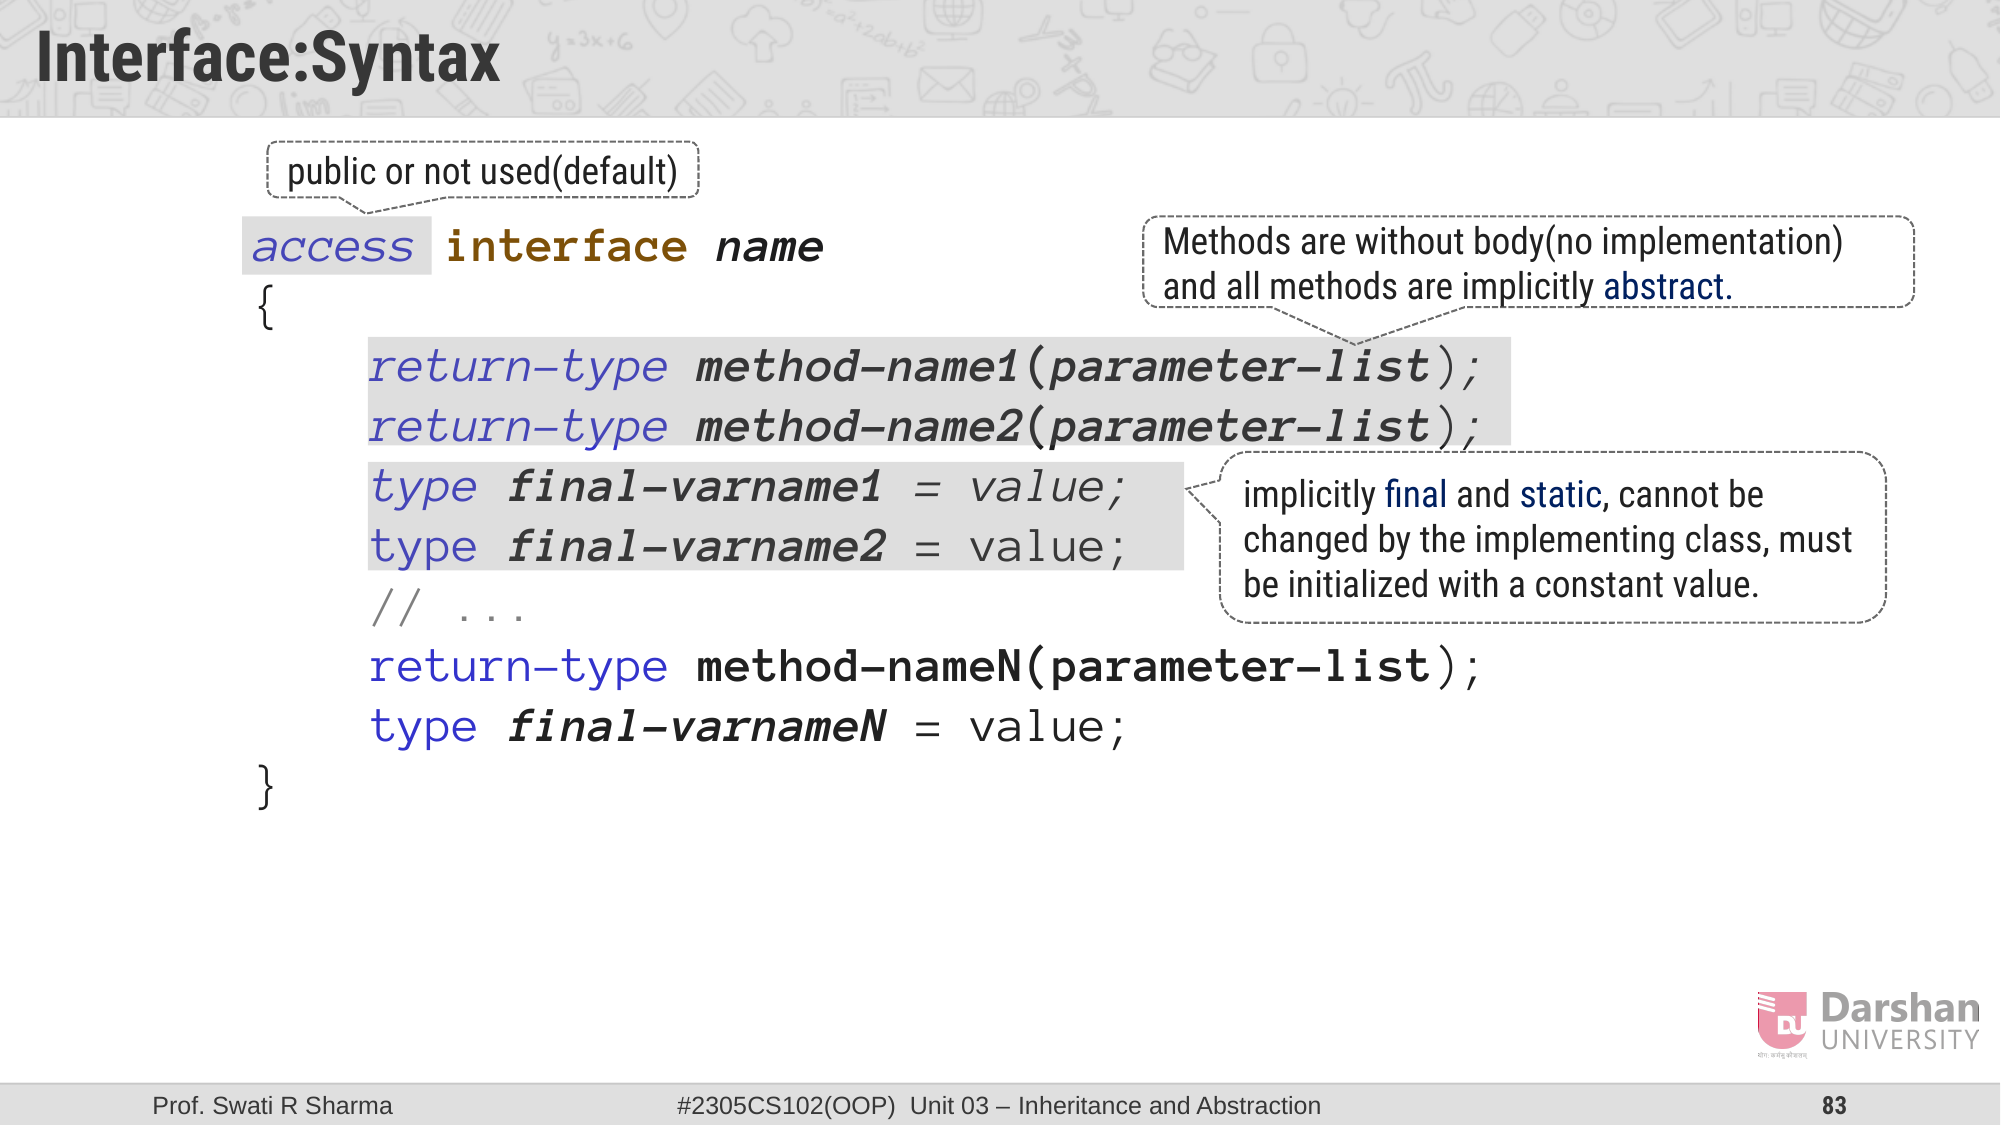

# Interface:Syntax
public or not used(default)
access interface name
{
return-type method-name1(parameter-list);
return-type method-name2(parameter-list);
type final-varname1 = value;
type final-varname2 = value;
// ...
return-type method-nameN(parameter-list);
type final-varnameN = value;
}

Methods are without body(no implementation) and all methods are implicitly abstract.

implicitly final and static, cannot be changed by the implementing class, must
be initialized with a constant value.